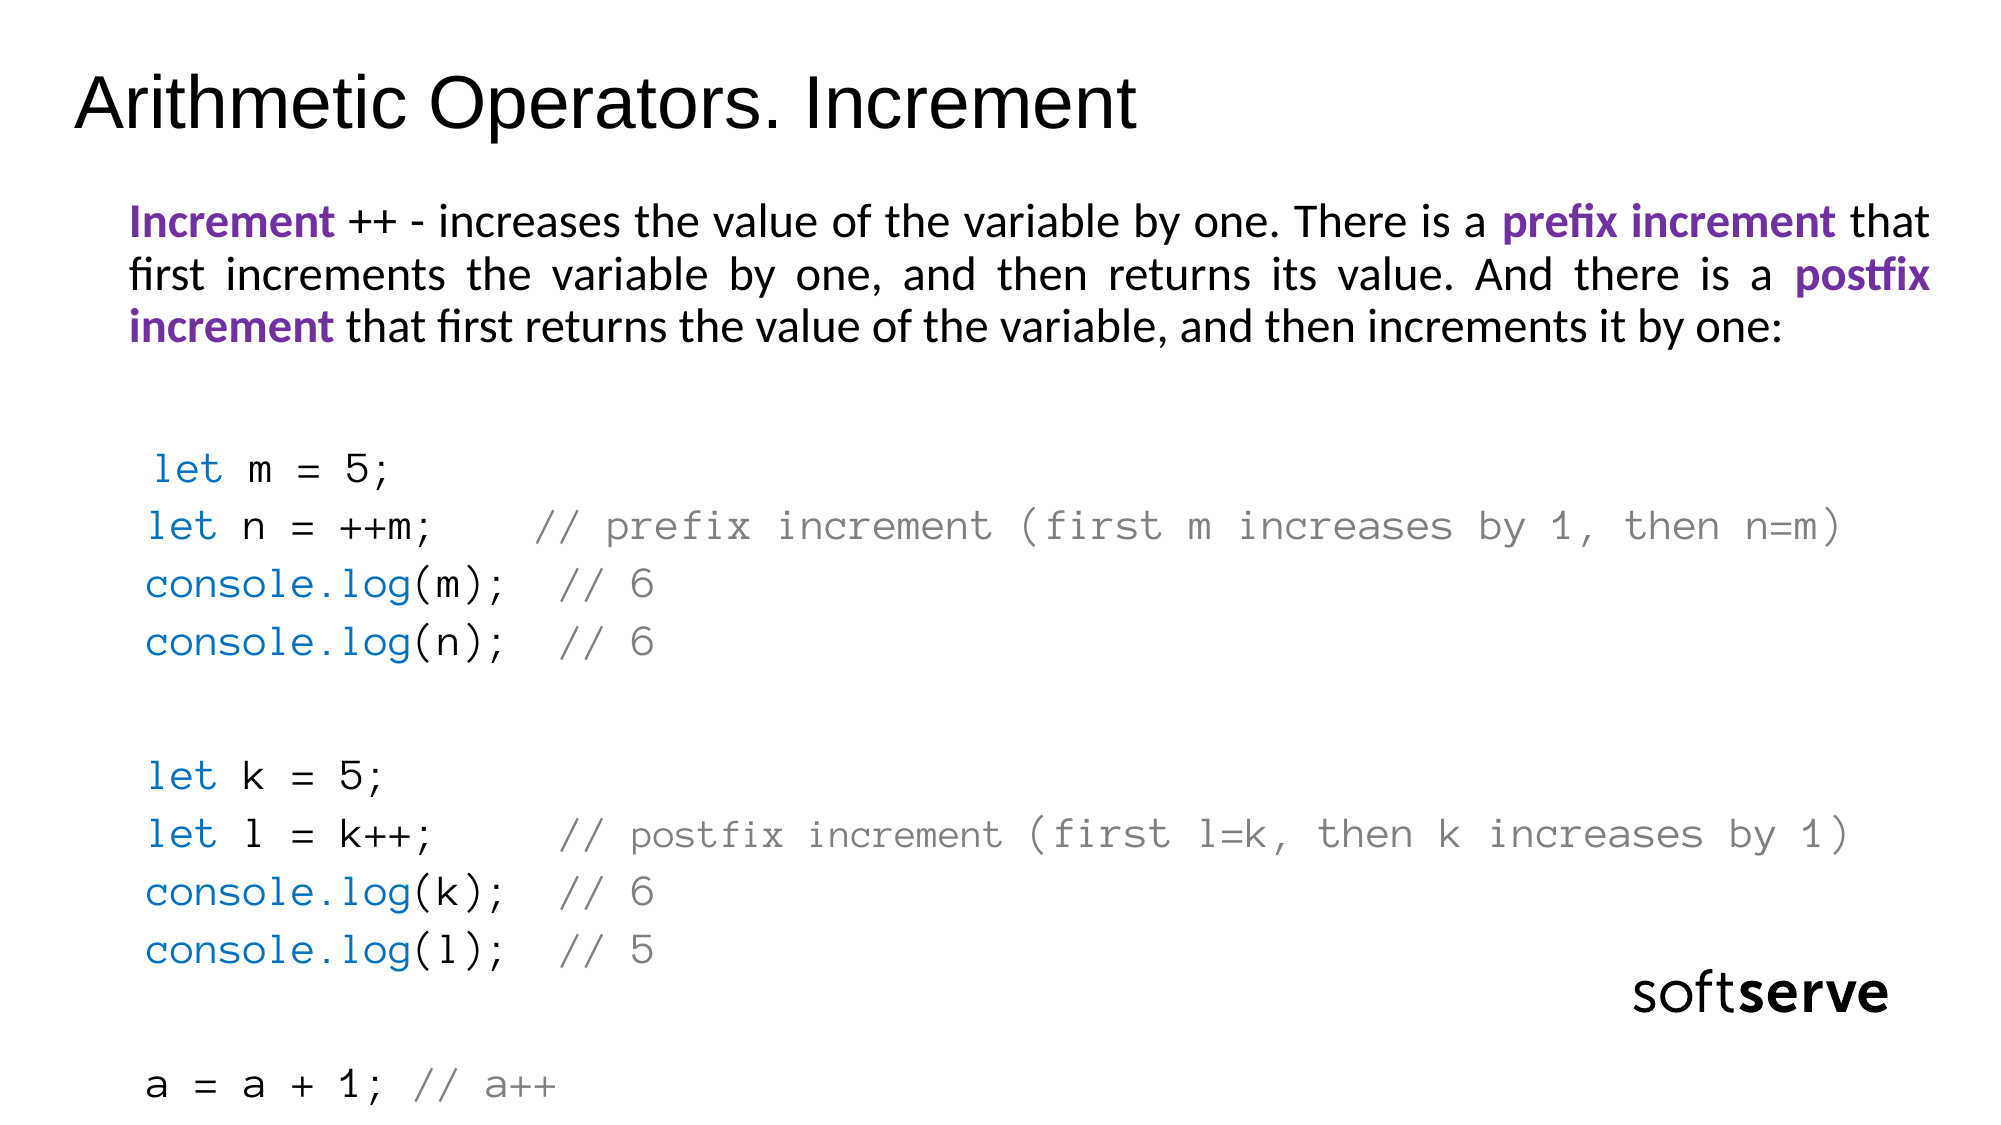

# Arithmetic Operators. Increment
Increment ++ - increases the value of the variable by one. There is a prefix increment that first increments the variable by one, and then returns its value. And there is a postfix increment that first returns the value of the variable, and then increments it by one:

 let m = 5;
let n = ++m;    // prefix increment (first m increases by 1, then n=m)
console.log(m);  // 6
console.log(n);  // 6

let k = 5;
let l = k++;     // postfix increment (first l=k, then k increases by 1)
console.log(k);  // 6
console.log(l);  // 5

a = a + 1; // a++